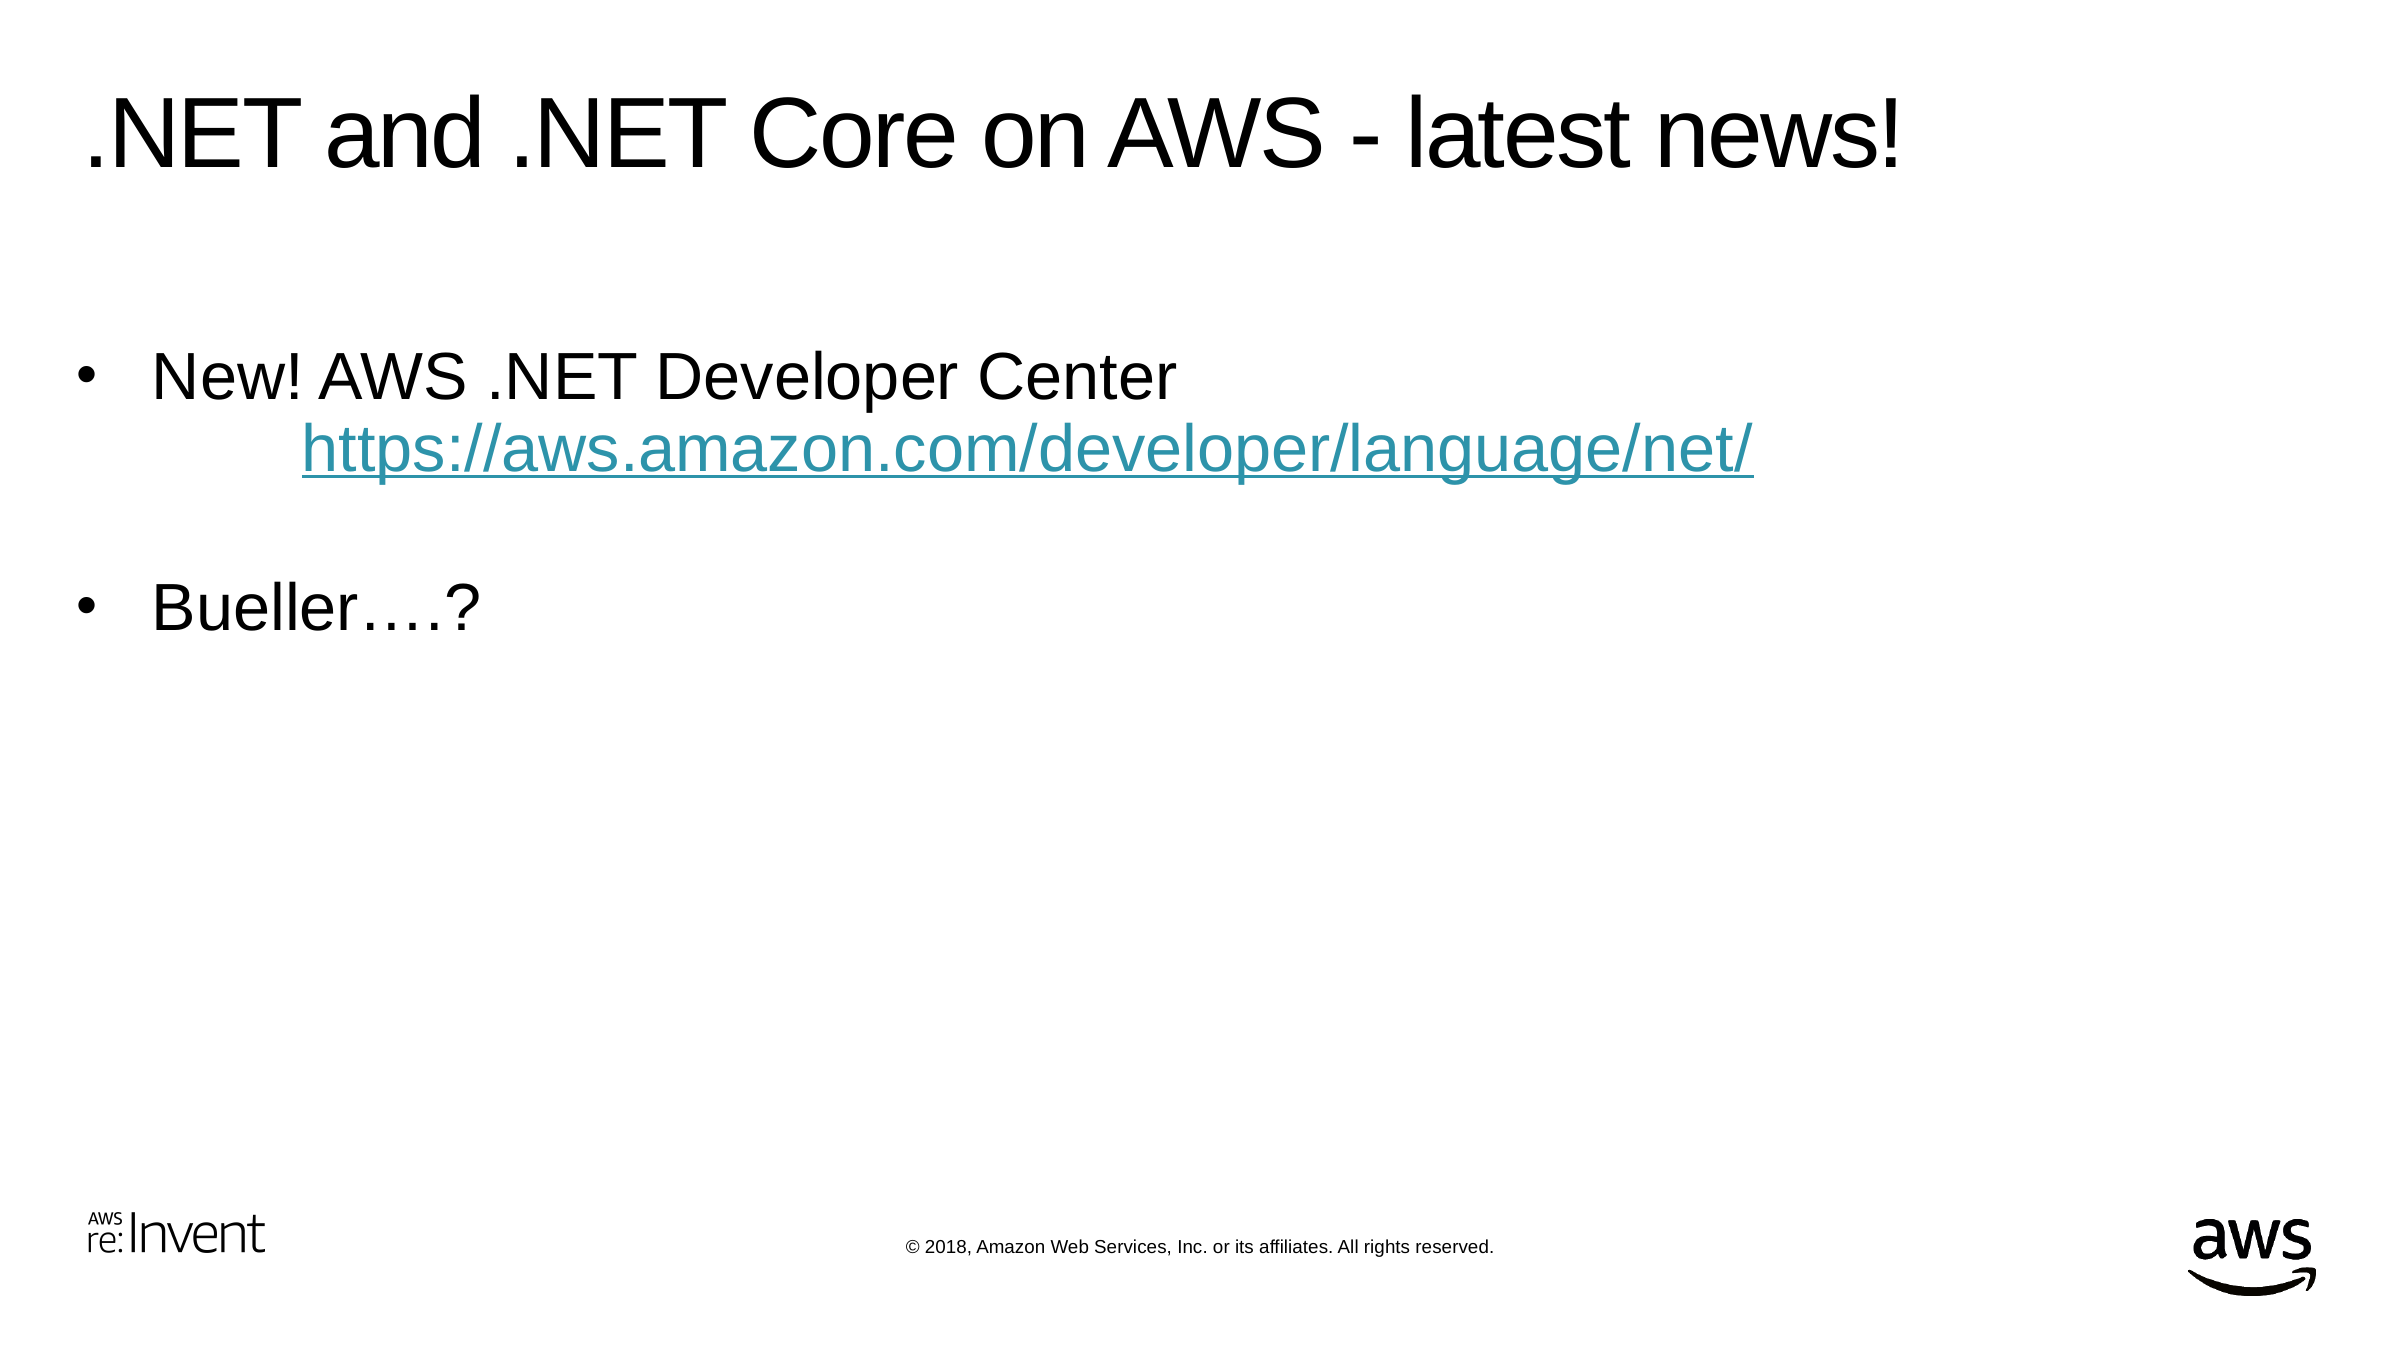

# .NET and .NET Core on AWS - latest news!
New! AWS .NET Developer Center
	https://aws.amazon.com/developer/language/net/
Bueller….?